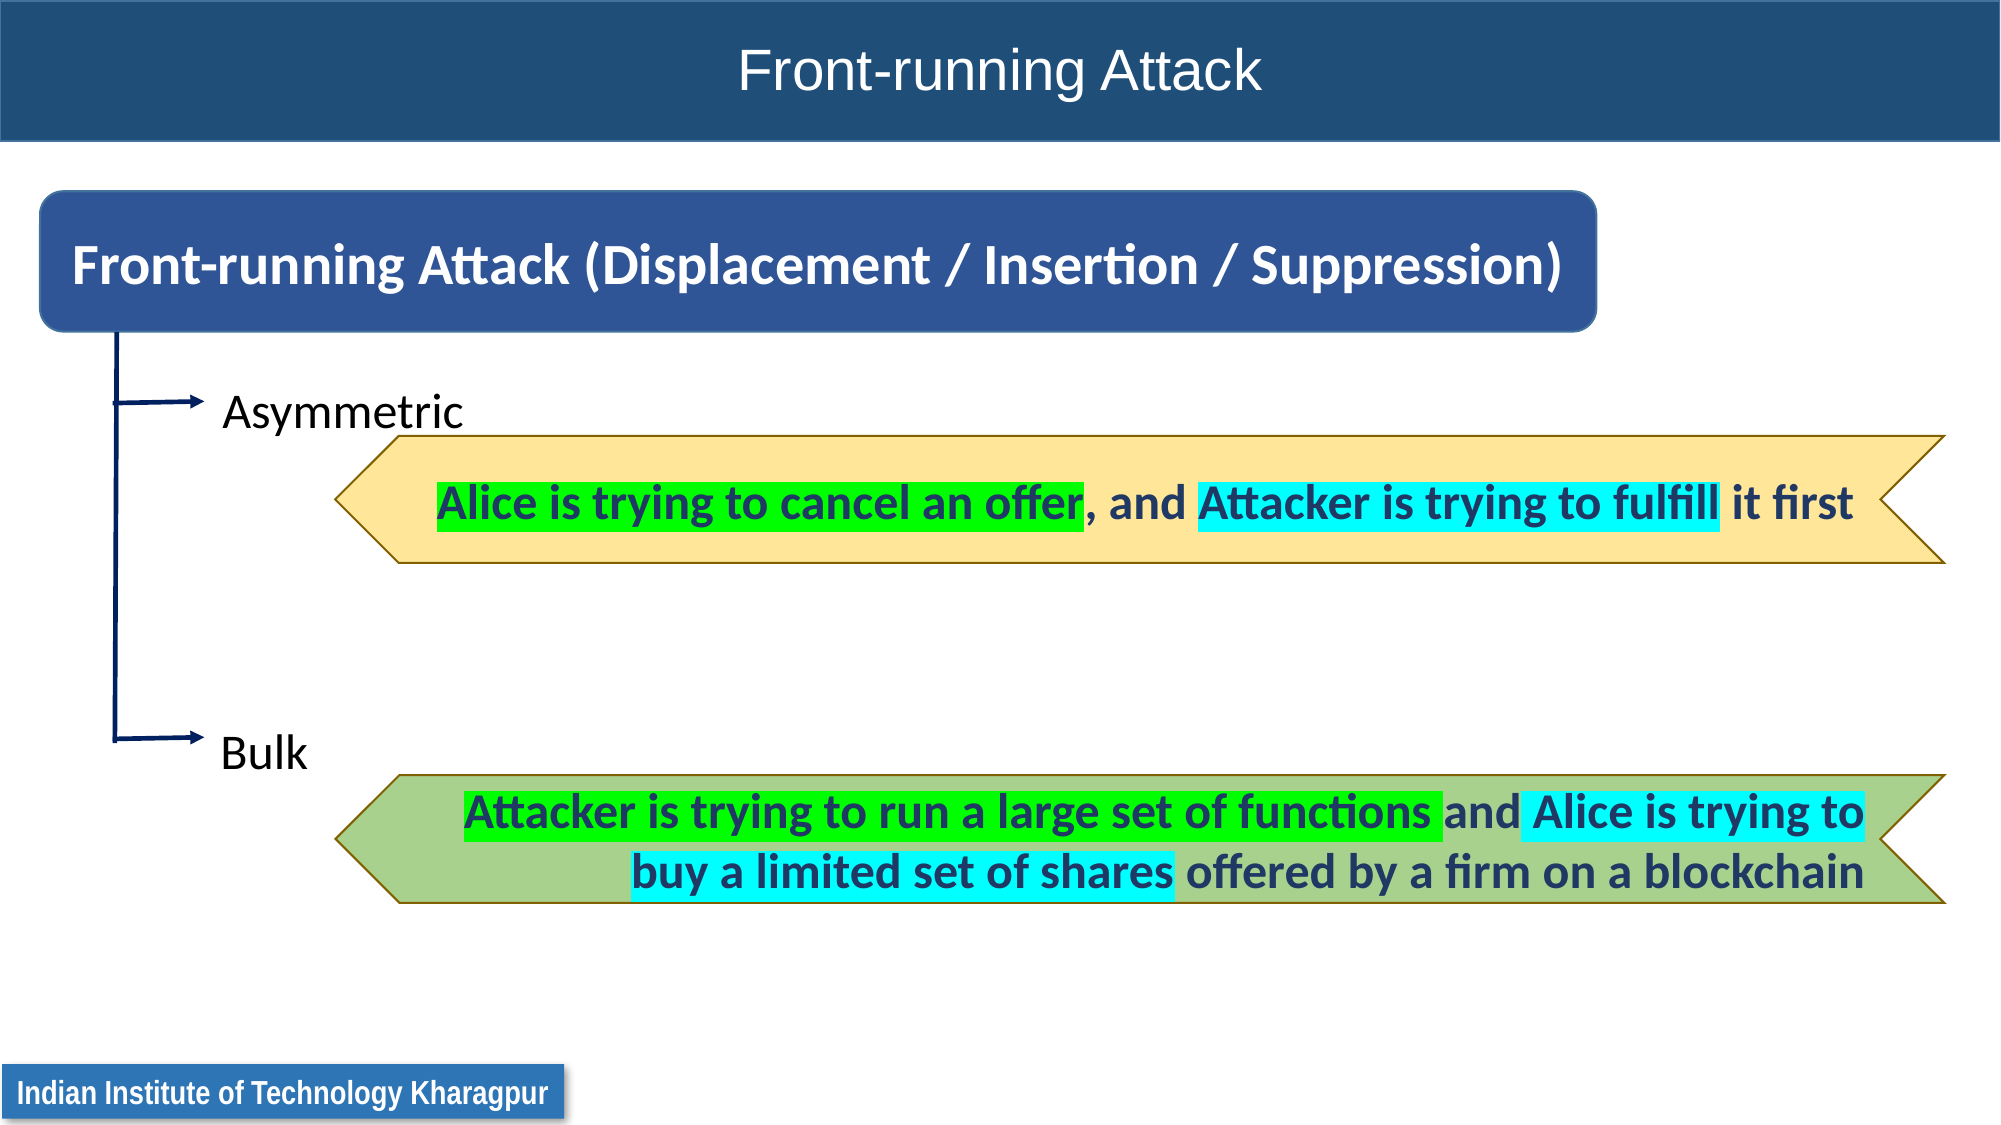

# Front-running Attack
Front-running Attack (Displacement / Insertion / Suppression)
Asymmetric
Alice is trying to cancel an offer, and Attacker is trying to fulfill it first
Bulk
Attacker is trying to run a large set of functions and Alice is trying to buy a limited set of shares offered by a firm on a blockchain